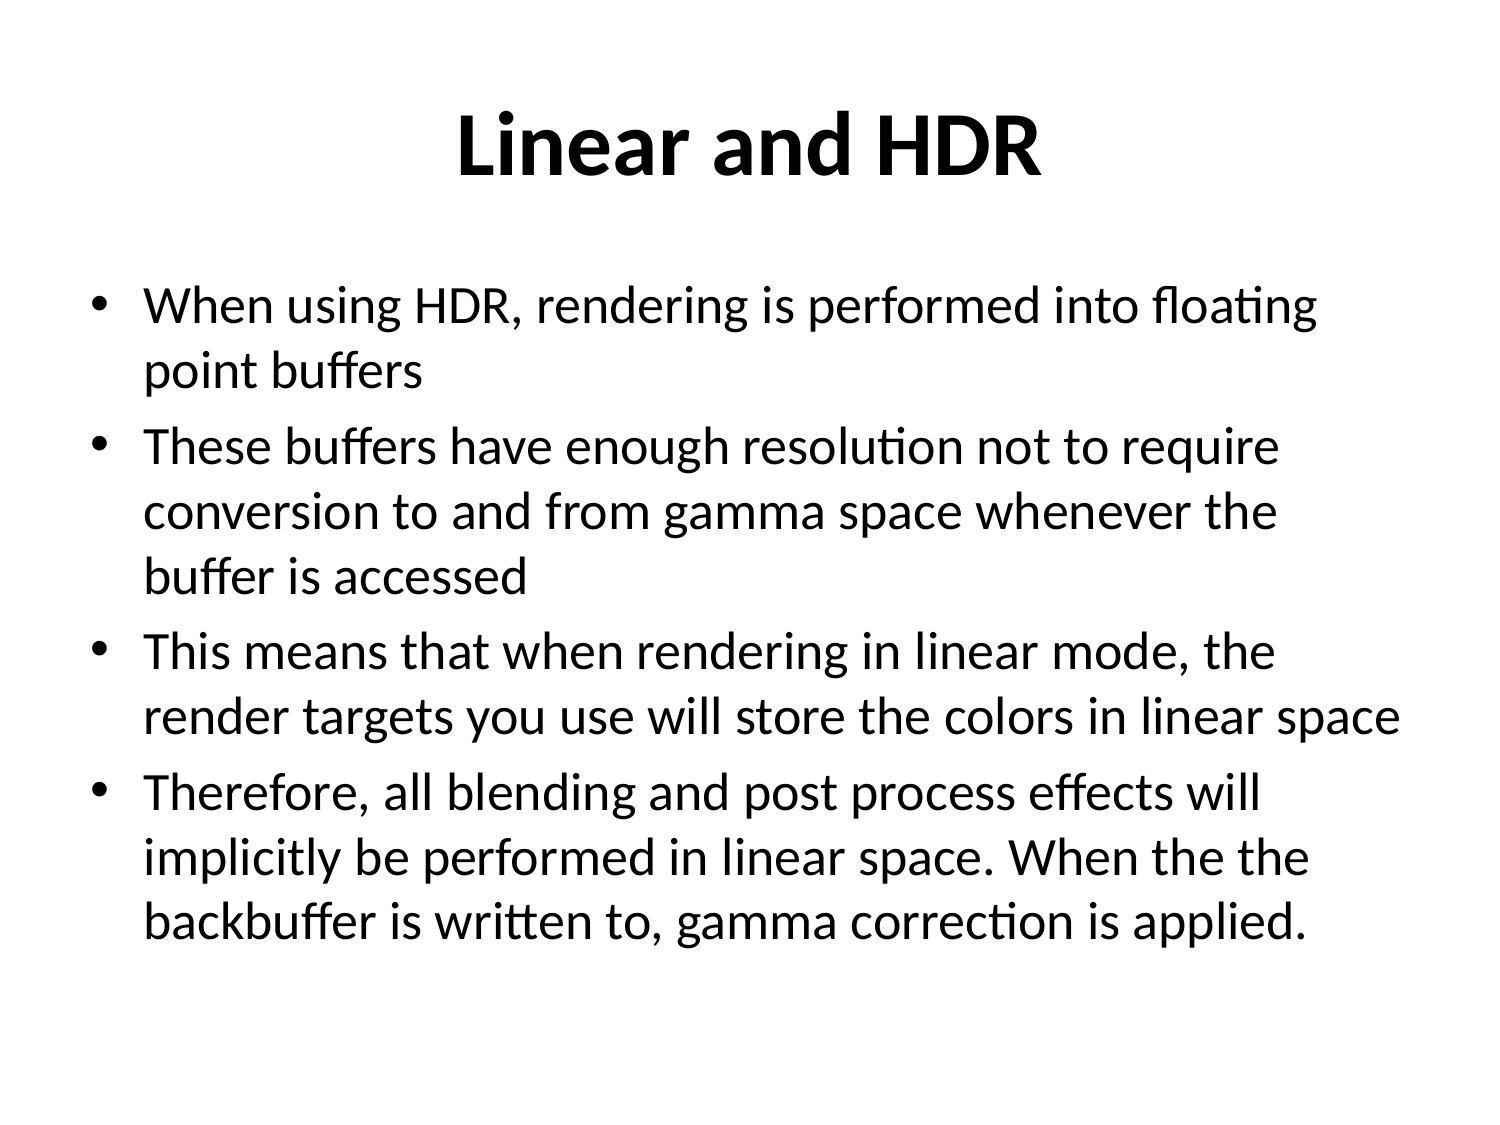

# Linear and HDR
When using HDR, rendering is performed into floating point buffers
These buffers have enough resolution not to require conversion to and from gamma space whenever the buffer is accessed
This means that when rendering in linear mode, the render targets you use will store the colors in linear space
Therefore, all blending and post process effects will implicitly be performed in linear space. When the the backbuffer is written to, gamma correction is applied.